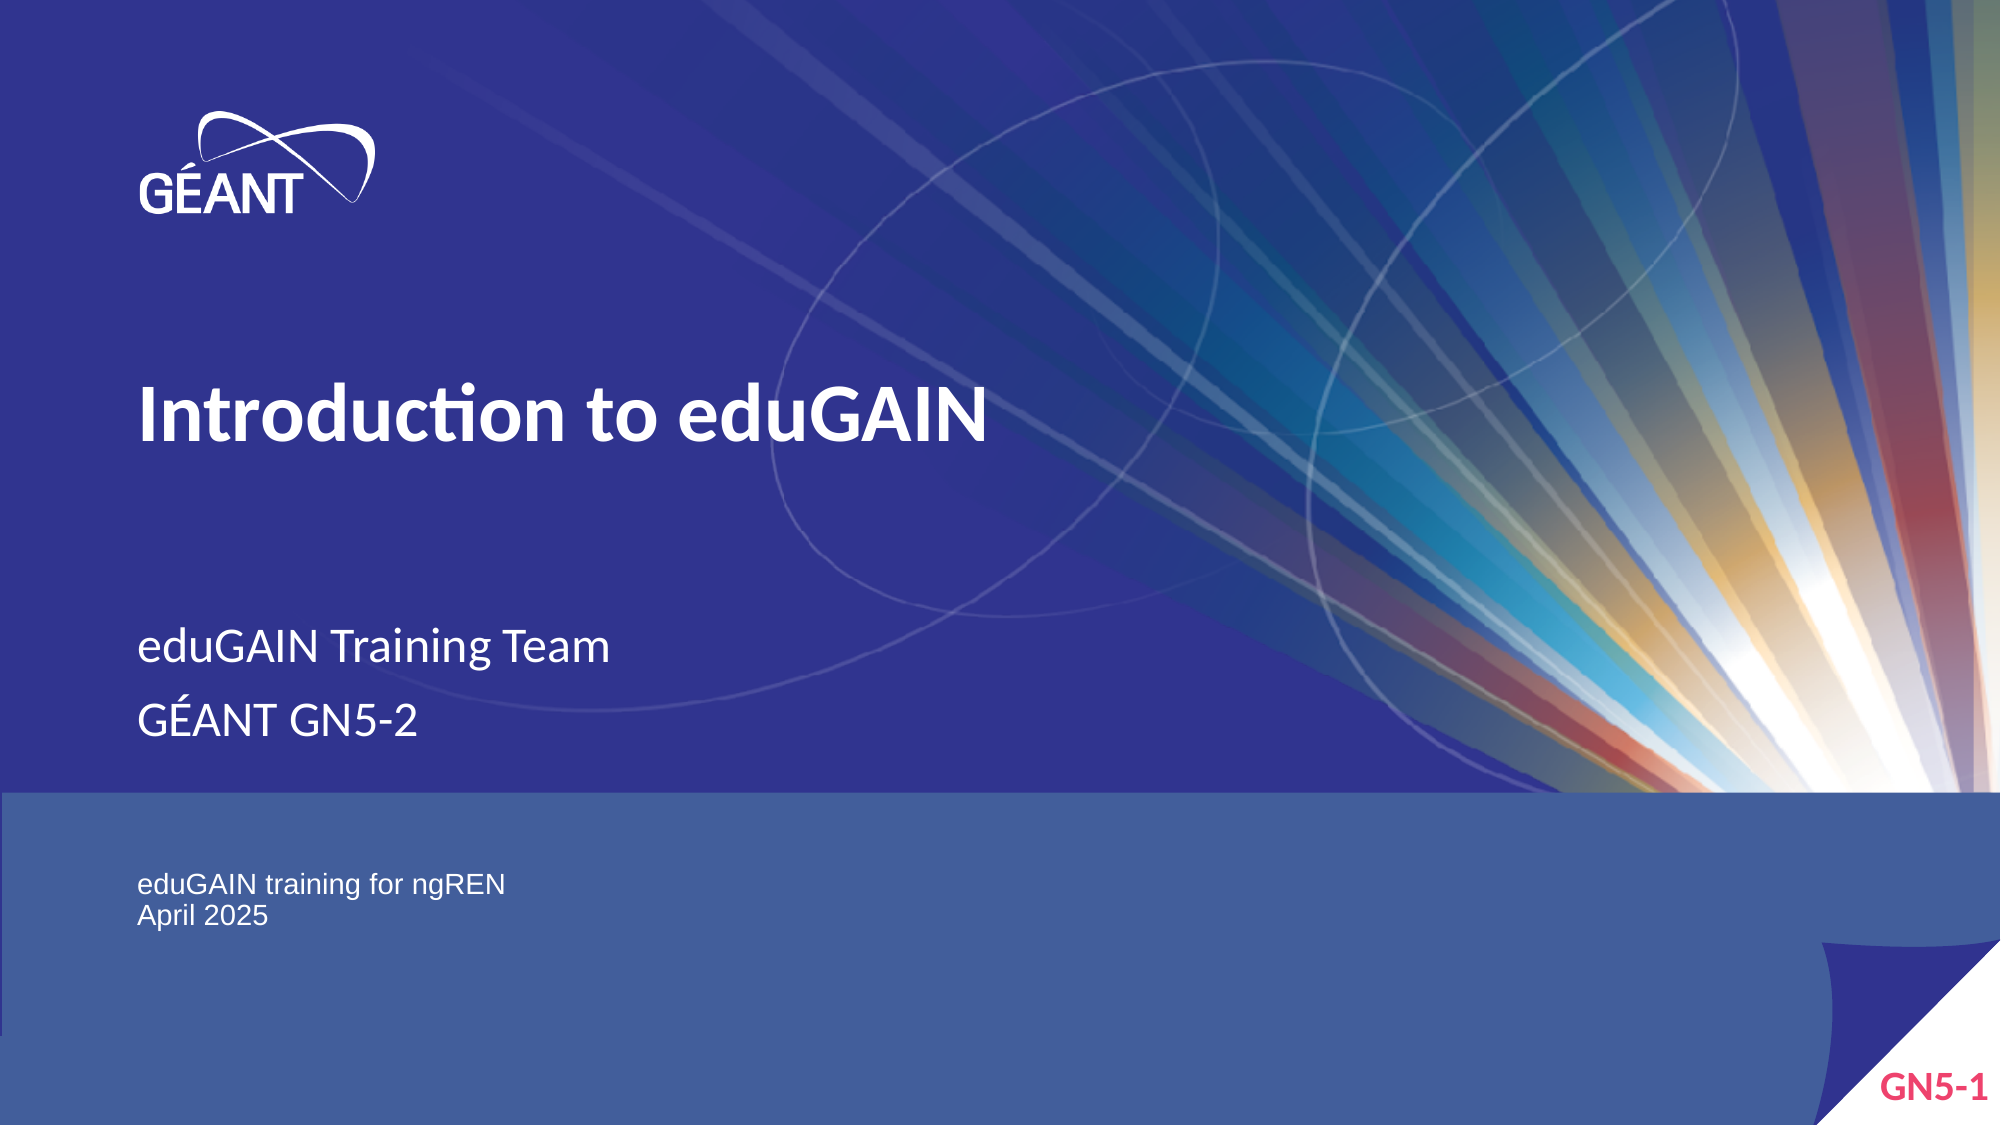

# Introduction to eduGAIN

eduGAIN Training Team
GÉANT GN5-2

eduGAIN training for ngREN
April 2025